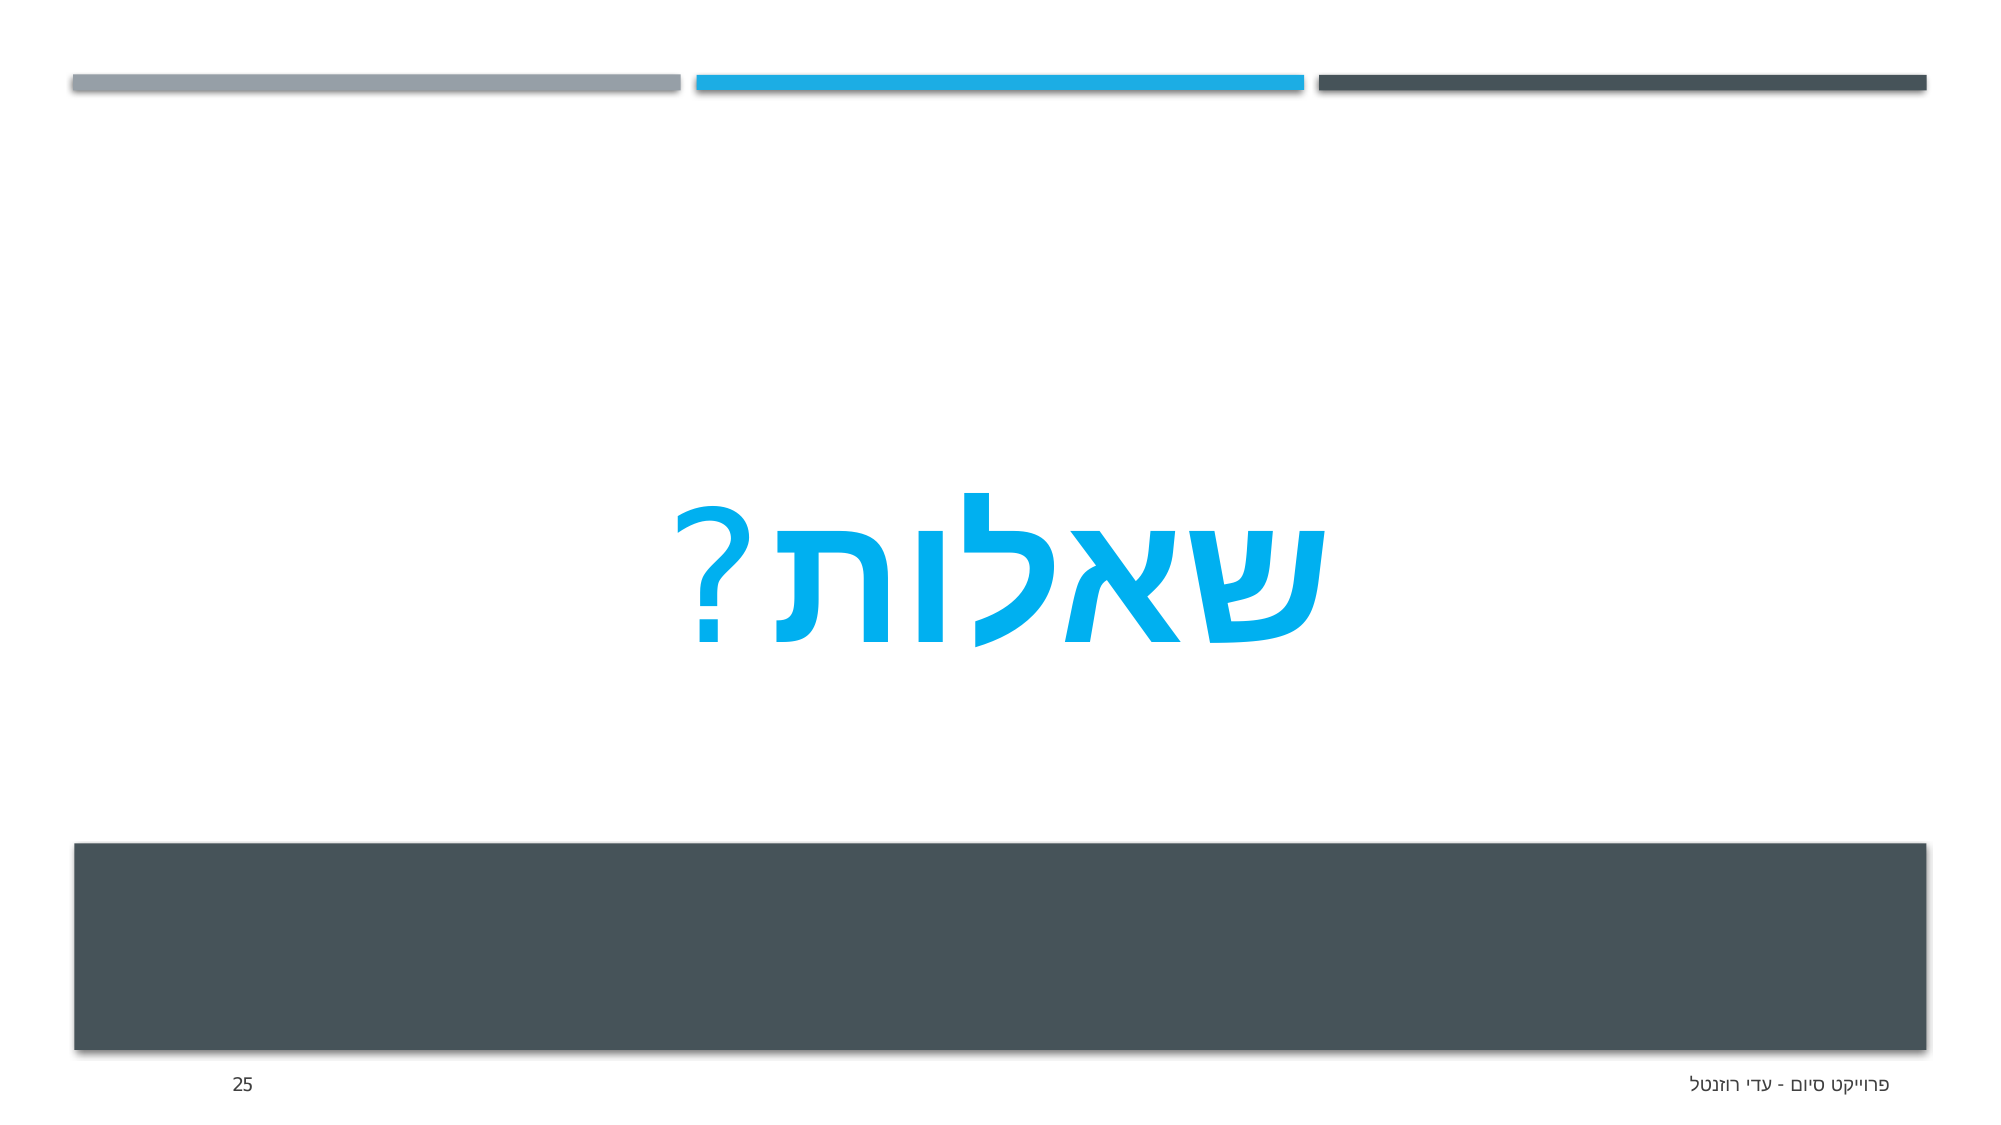

# שאלות?
25
פרוייקט סיום - עדי רוזנטל